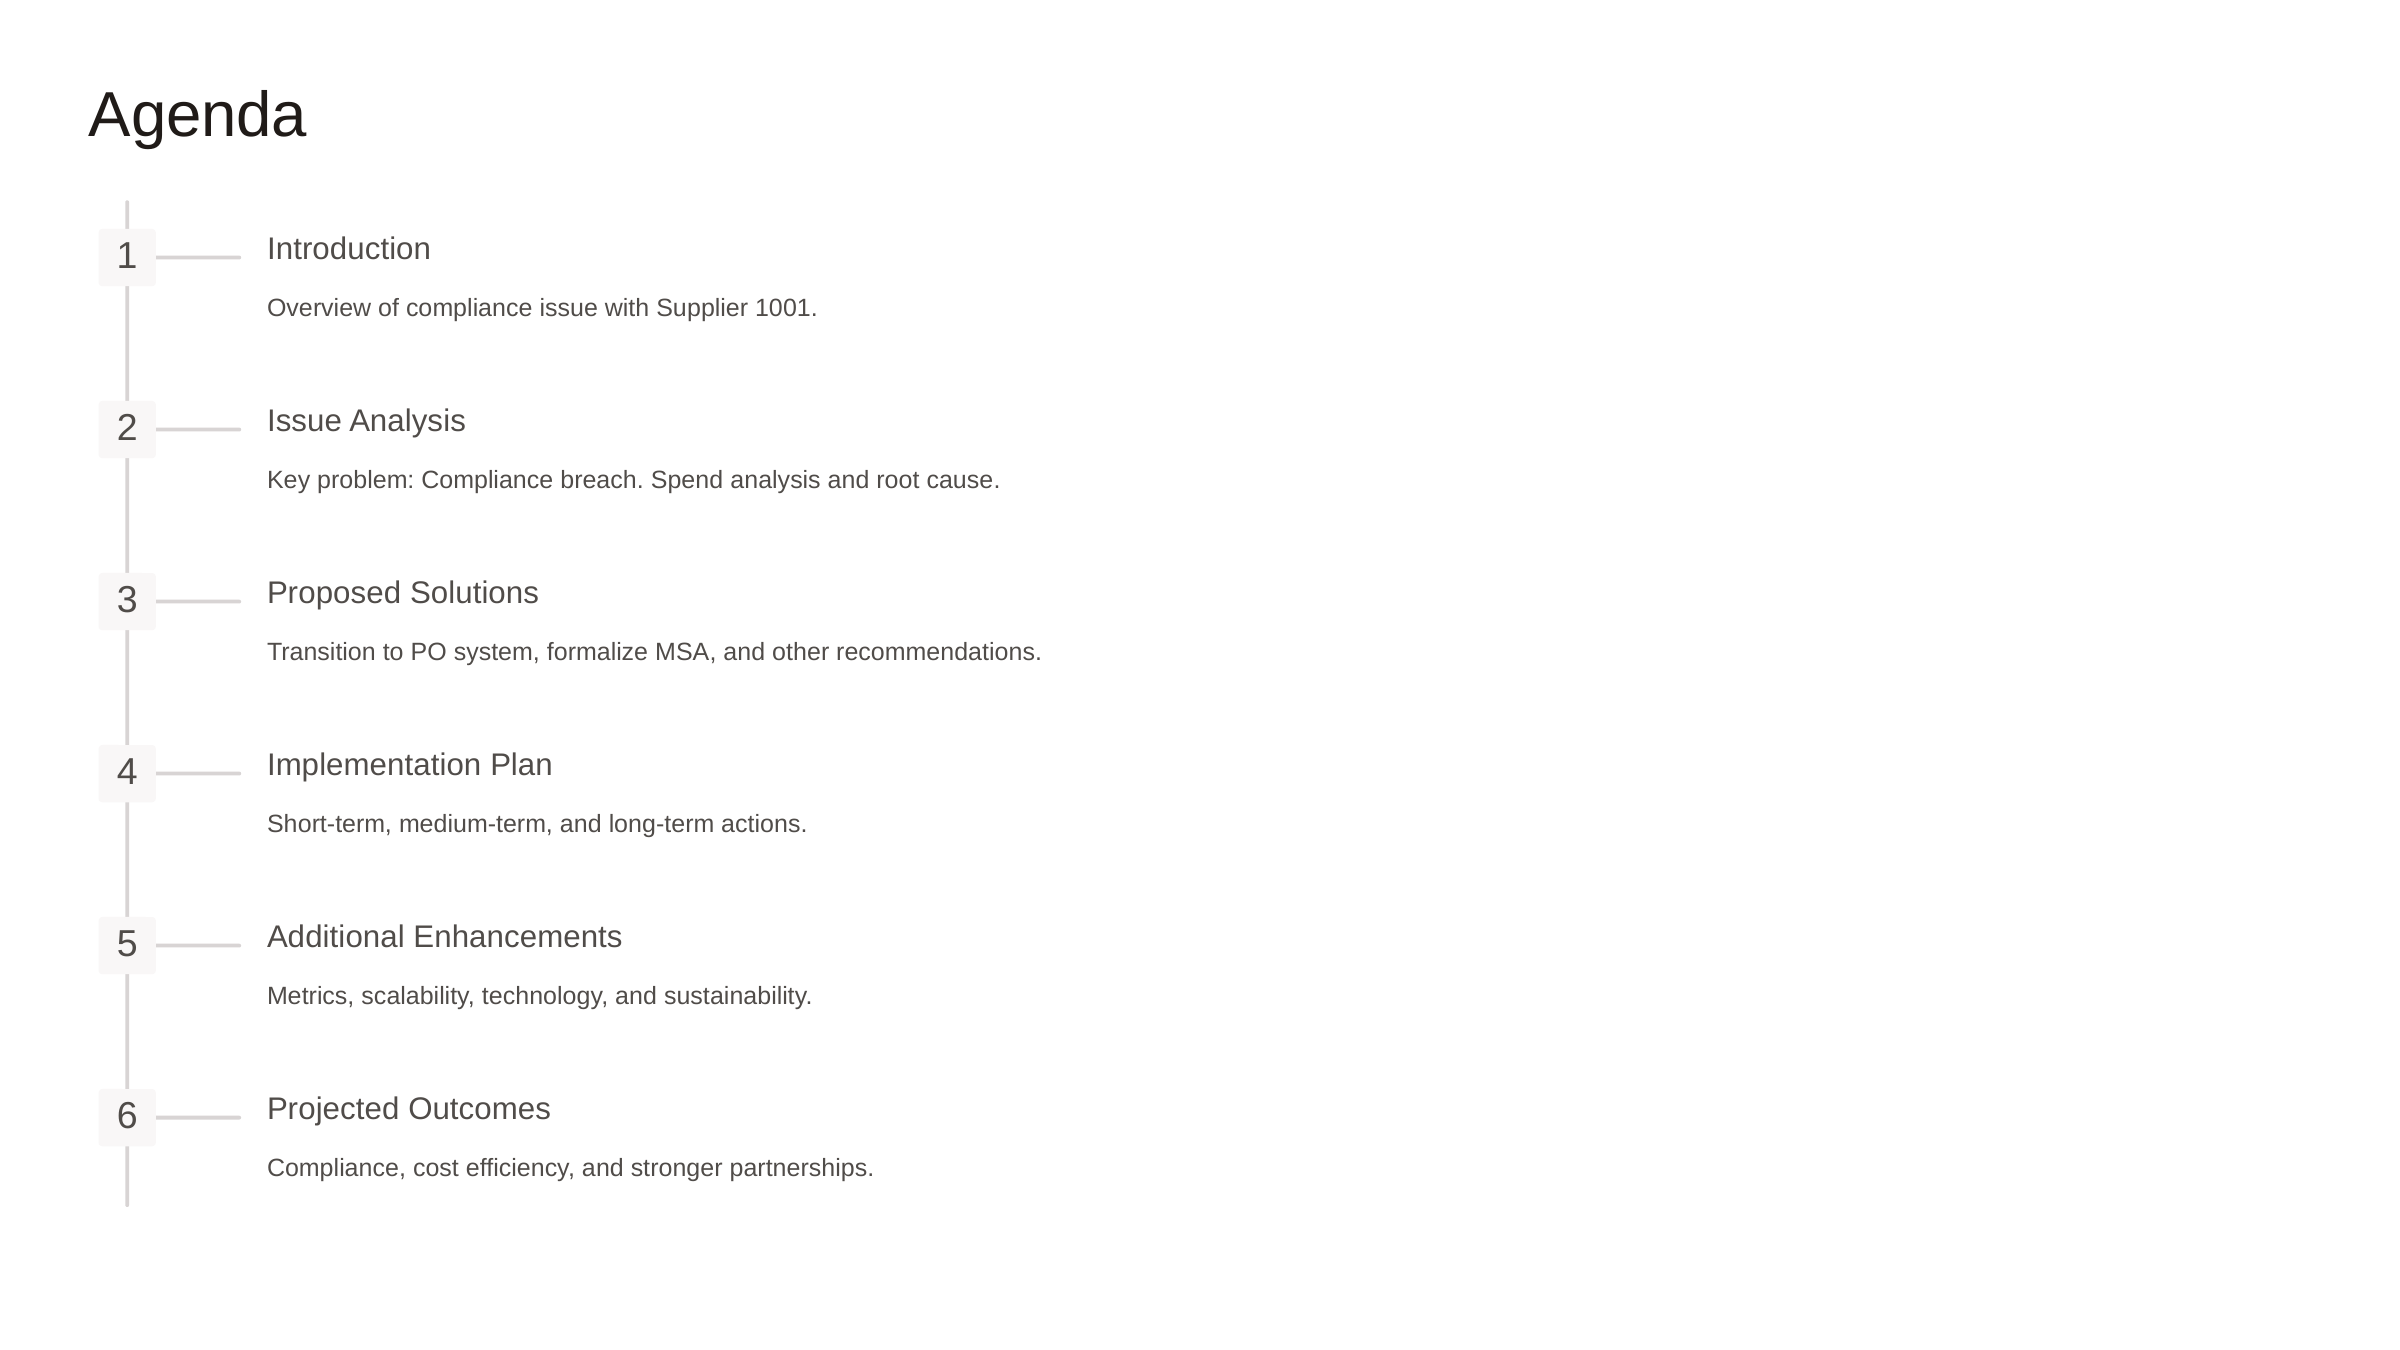

Agenda

Introduction

1

Overview of compliance issue with Supplier 1001.
Issue Analysis

2

Key problem: Compliance breach. Spend analysis and root cause.
Proposed Solutions

3

Transition to PO system, formalize MSA, and other recommendations.
Implementation Plan

4

Short-term, medium-term, and long-term actions.
Additional Enhancements

5

Metrics, scalability, technology, and sustainability.
Projected Outcomes

6

Compliance, cost efficiency, and stronger partnerships.